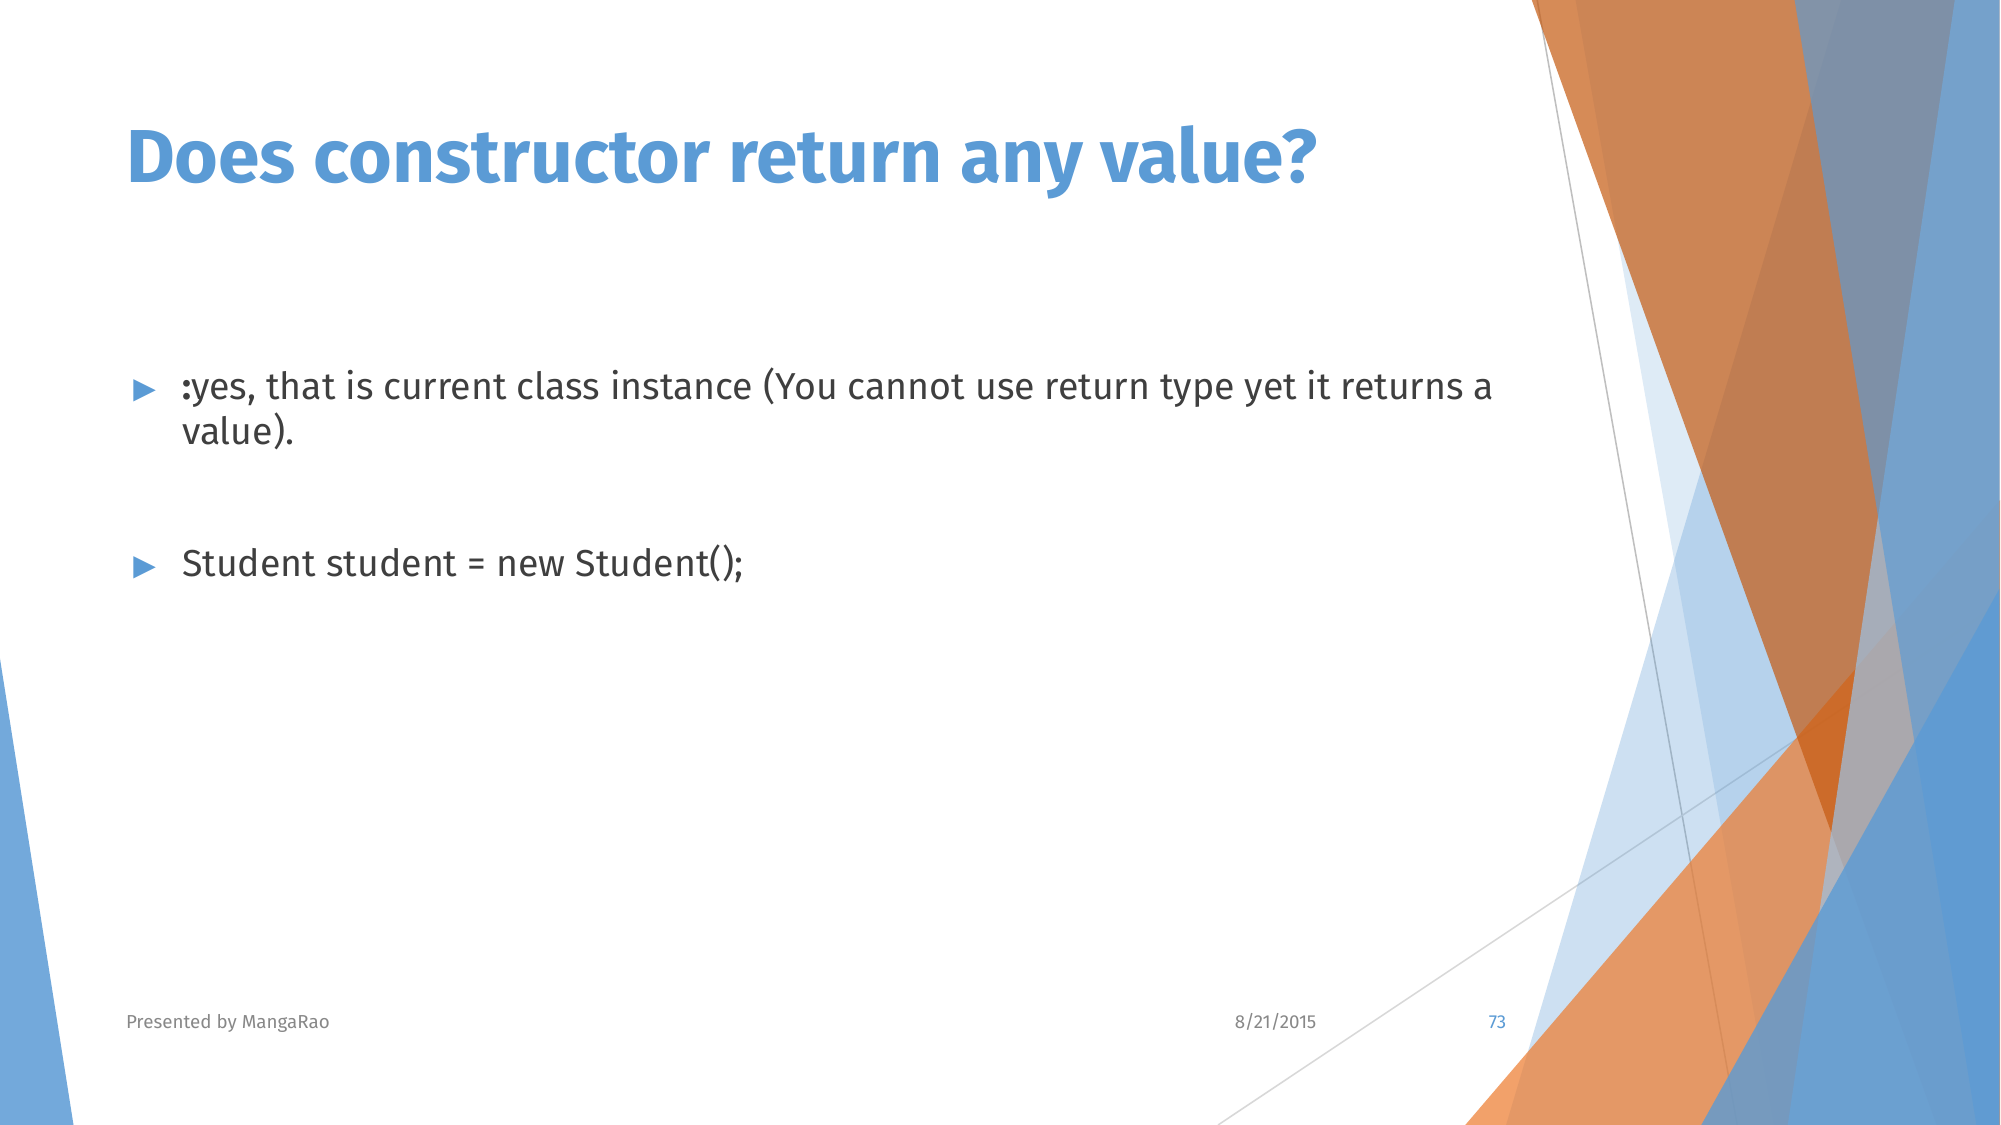

# Does constructor return any value?
:yes, that is current class instance (You cannot use return type yet it returns a value).

Student student = new Student();
Presented by MangaRao
8/21/2015
73